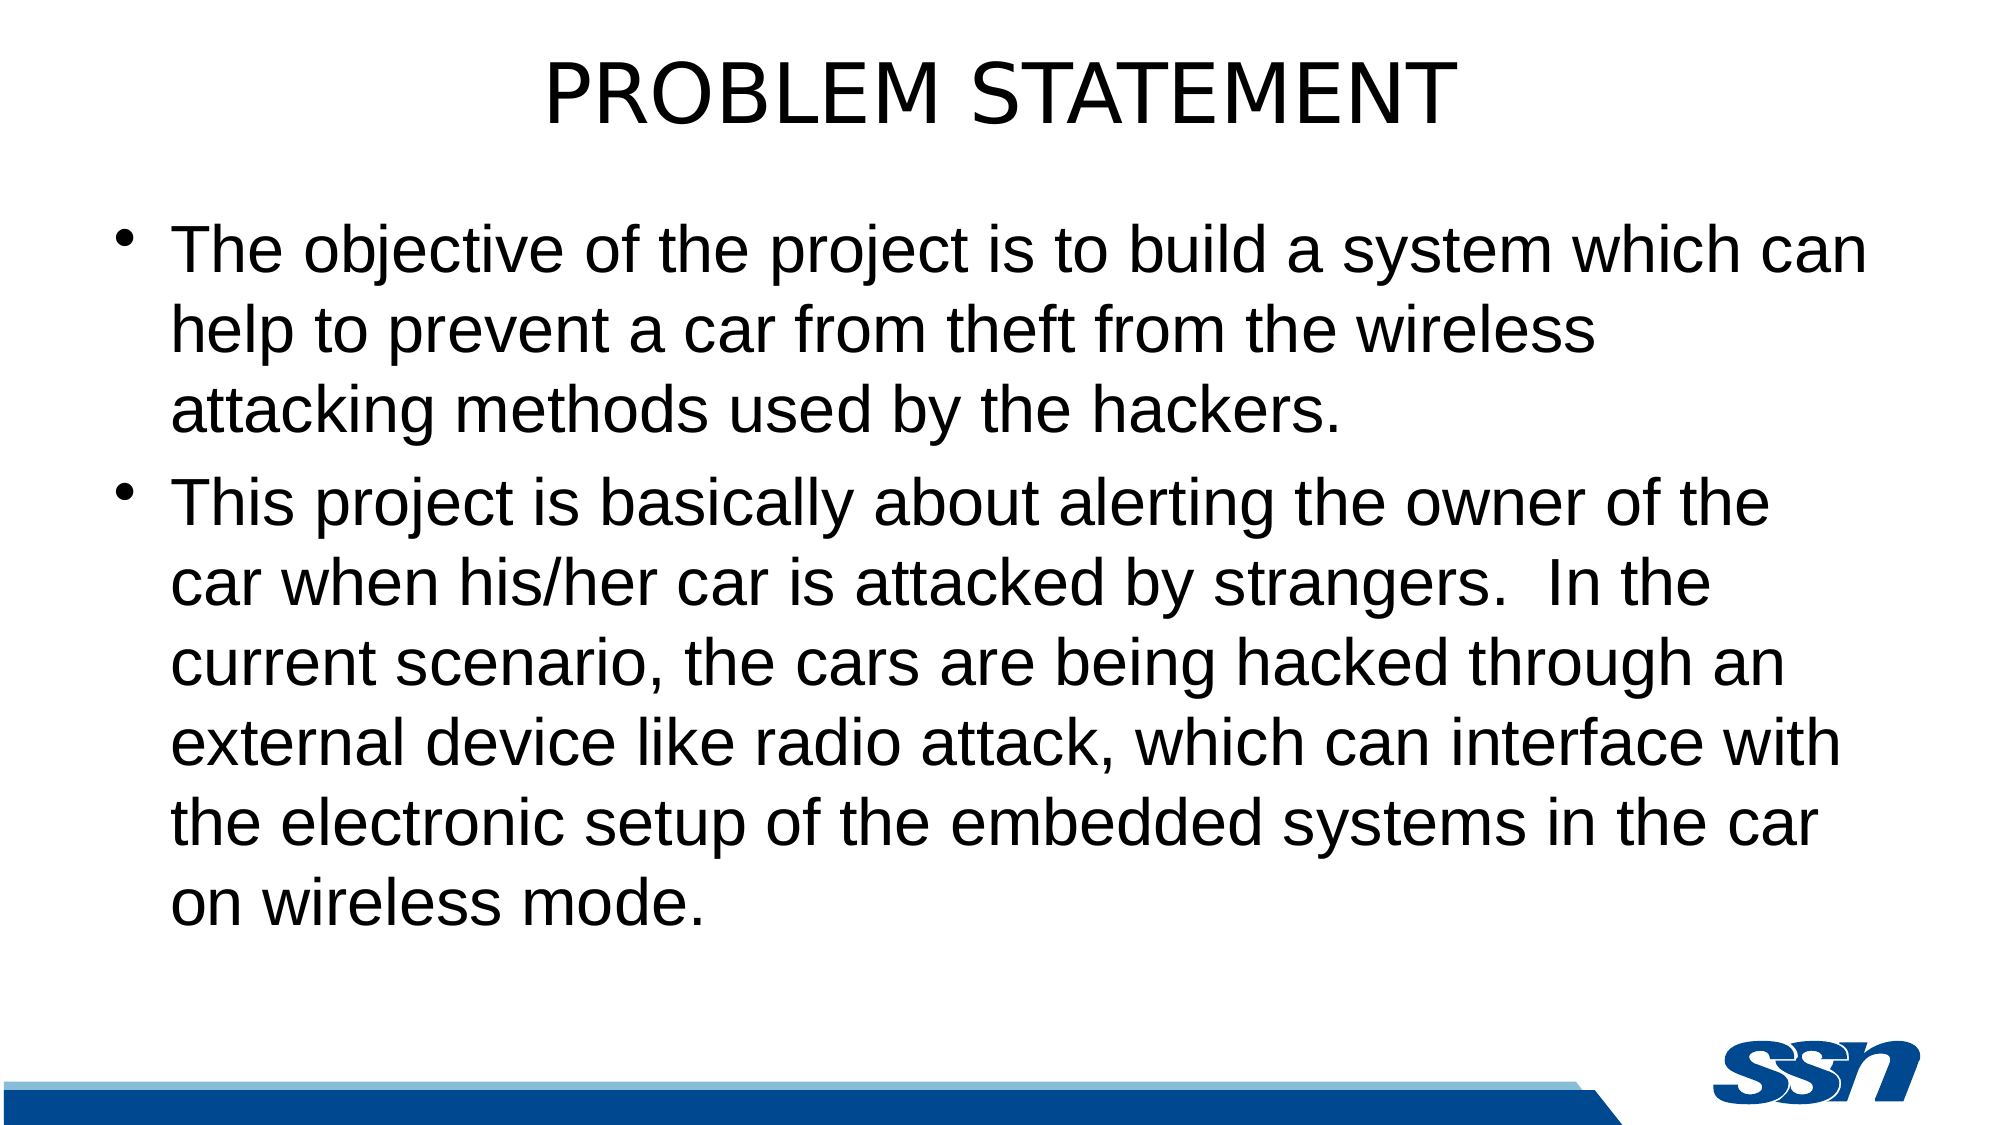

# PROBLEM STATEMENT
The objective of the project is to build a system which can help to prevent a car from theft from the wireless attacking methods used by the hackers.
This project is basically about alerting the owner of the car when his/her car is attacked by strangers.  In the current scenario, the cars are being hacked through an external device like radio attack, which can interface with the electronic setup of the embedded systems in the car on wireless mode.